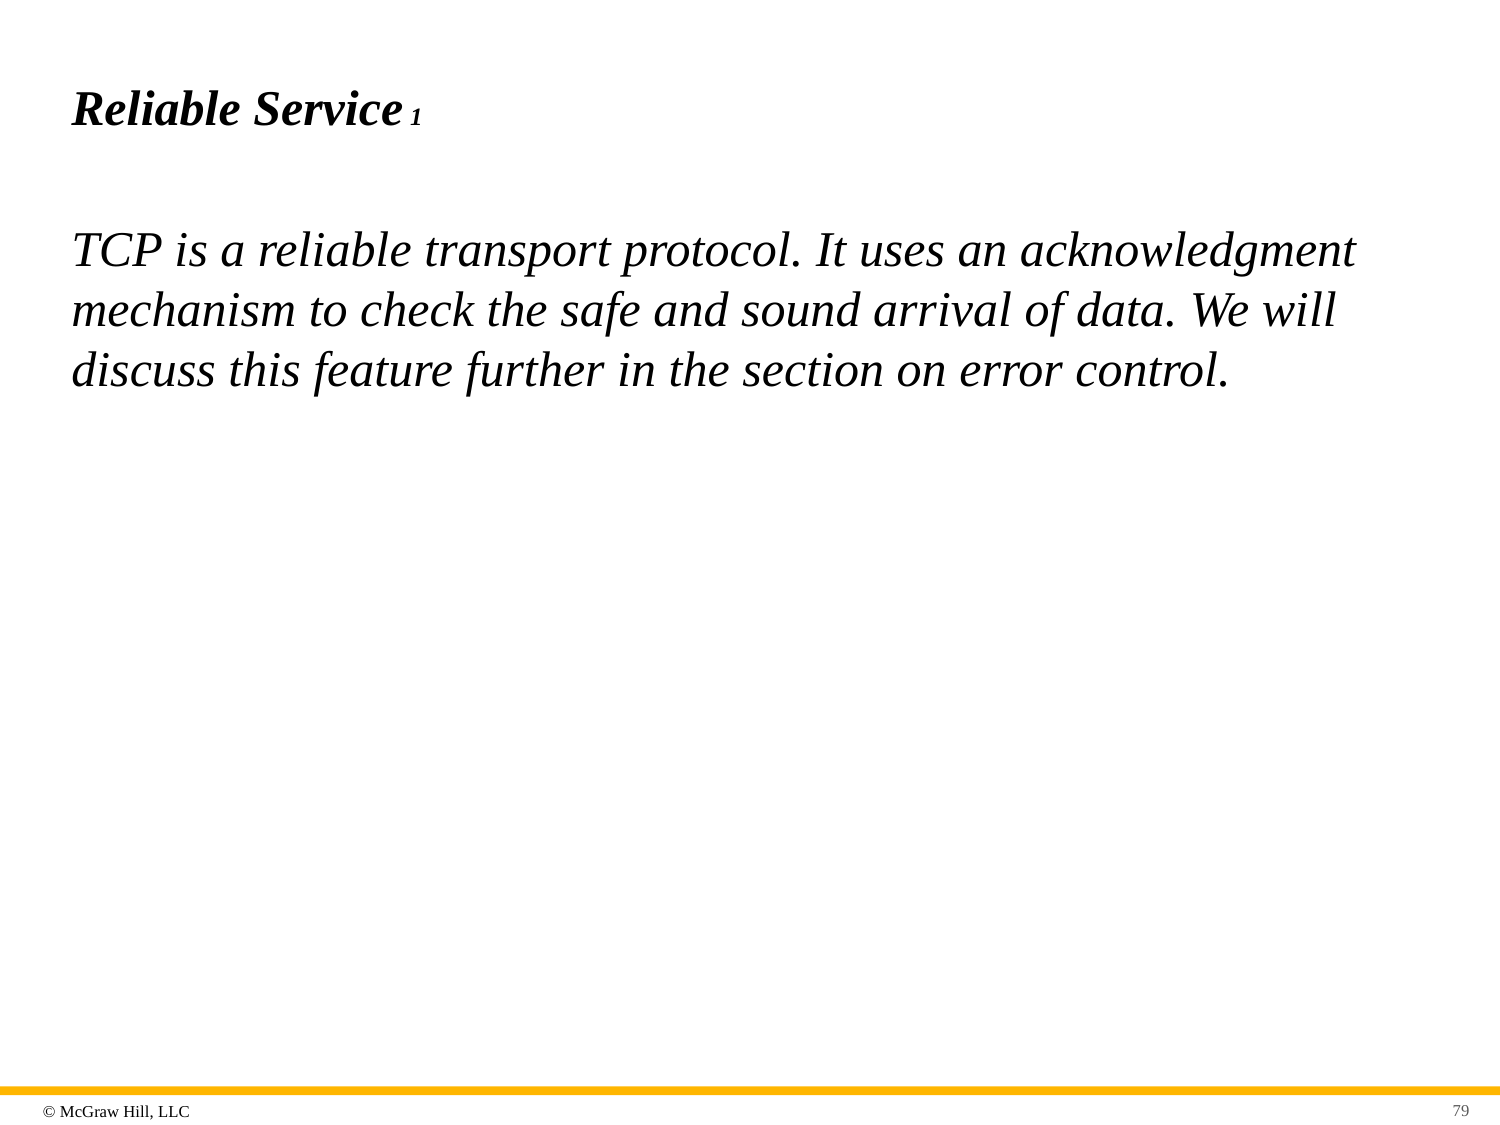

# Reliable Service 1
TCP is a reliable transport protocol. It uses an acknowledgment mechanism to check the safe and sound arrival of data. We will discuss this feature further in the section on error control.
79